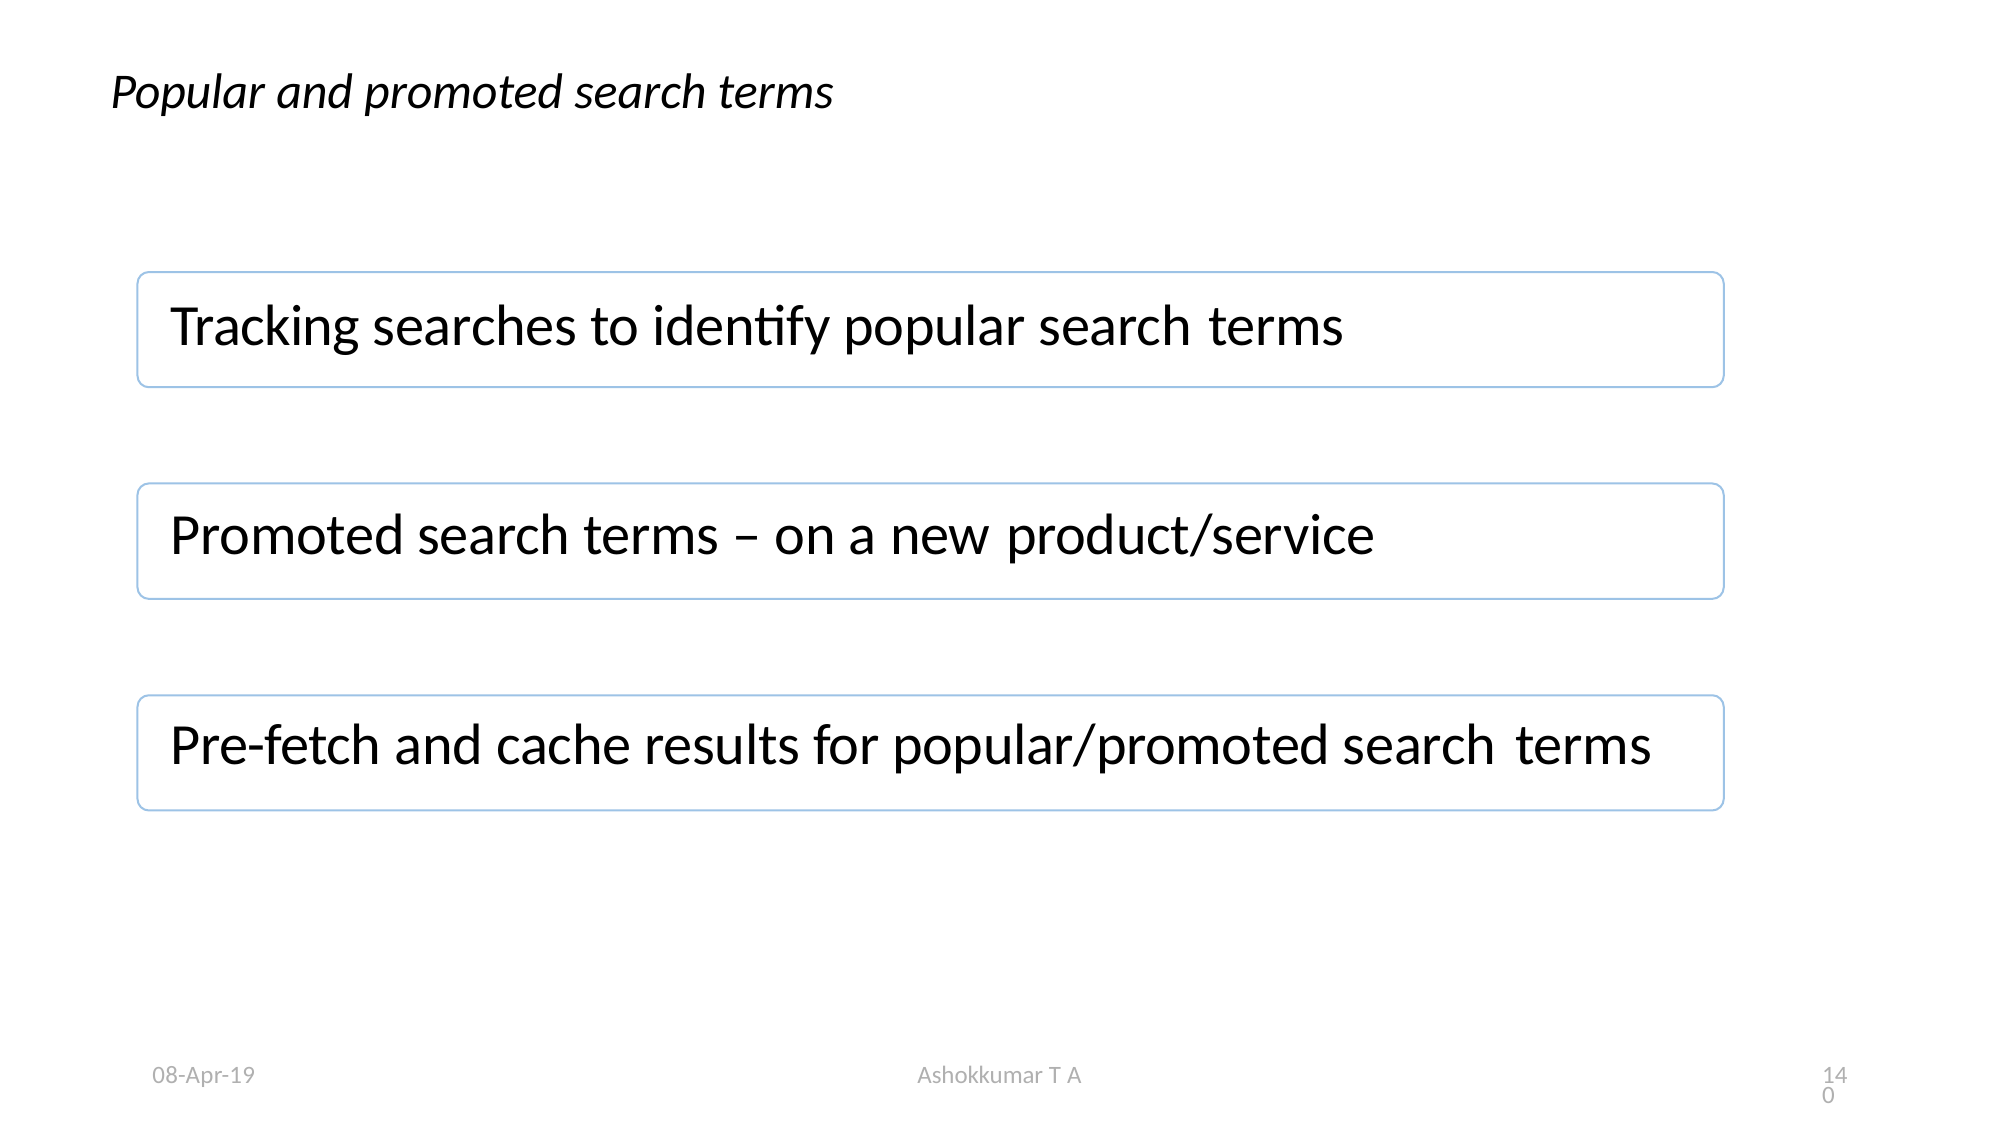

# Popular and promoted search terms

Tracking searches to identify popular search terms

Promoted search terms – on a new product/service

Pre-fetch and cache results for popular/promoted search terms

08-Apr-19
Ashokkumar T A
140